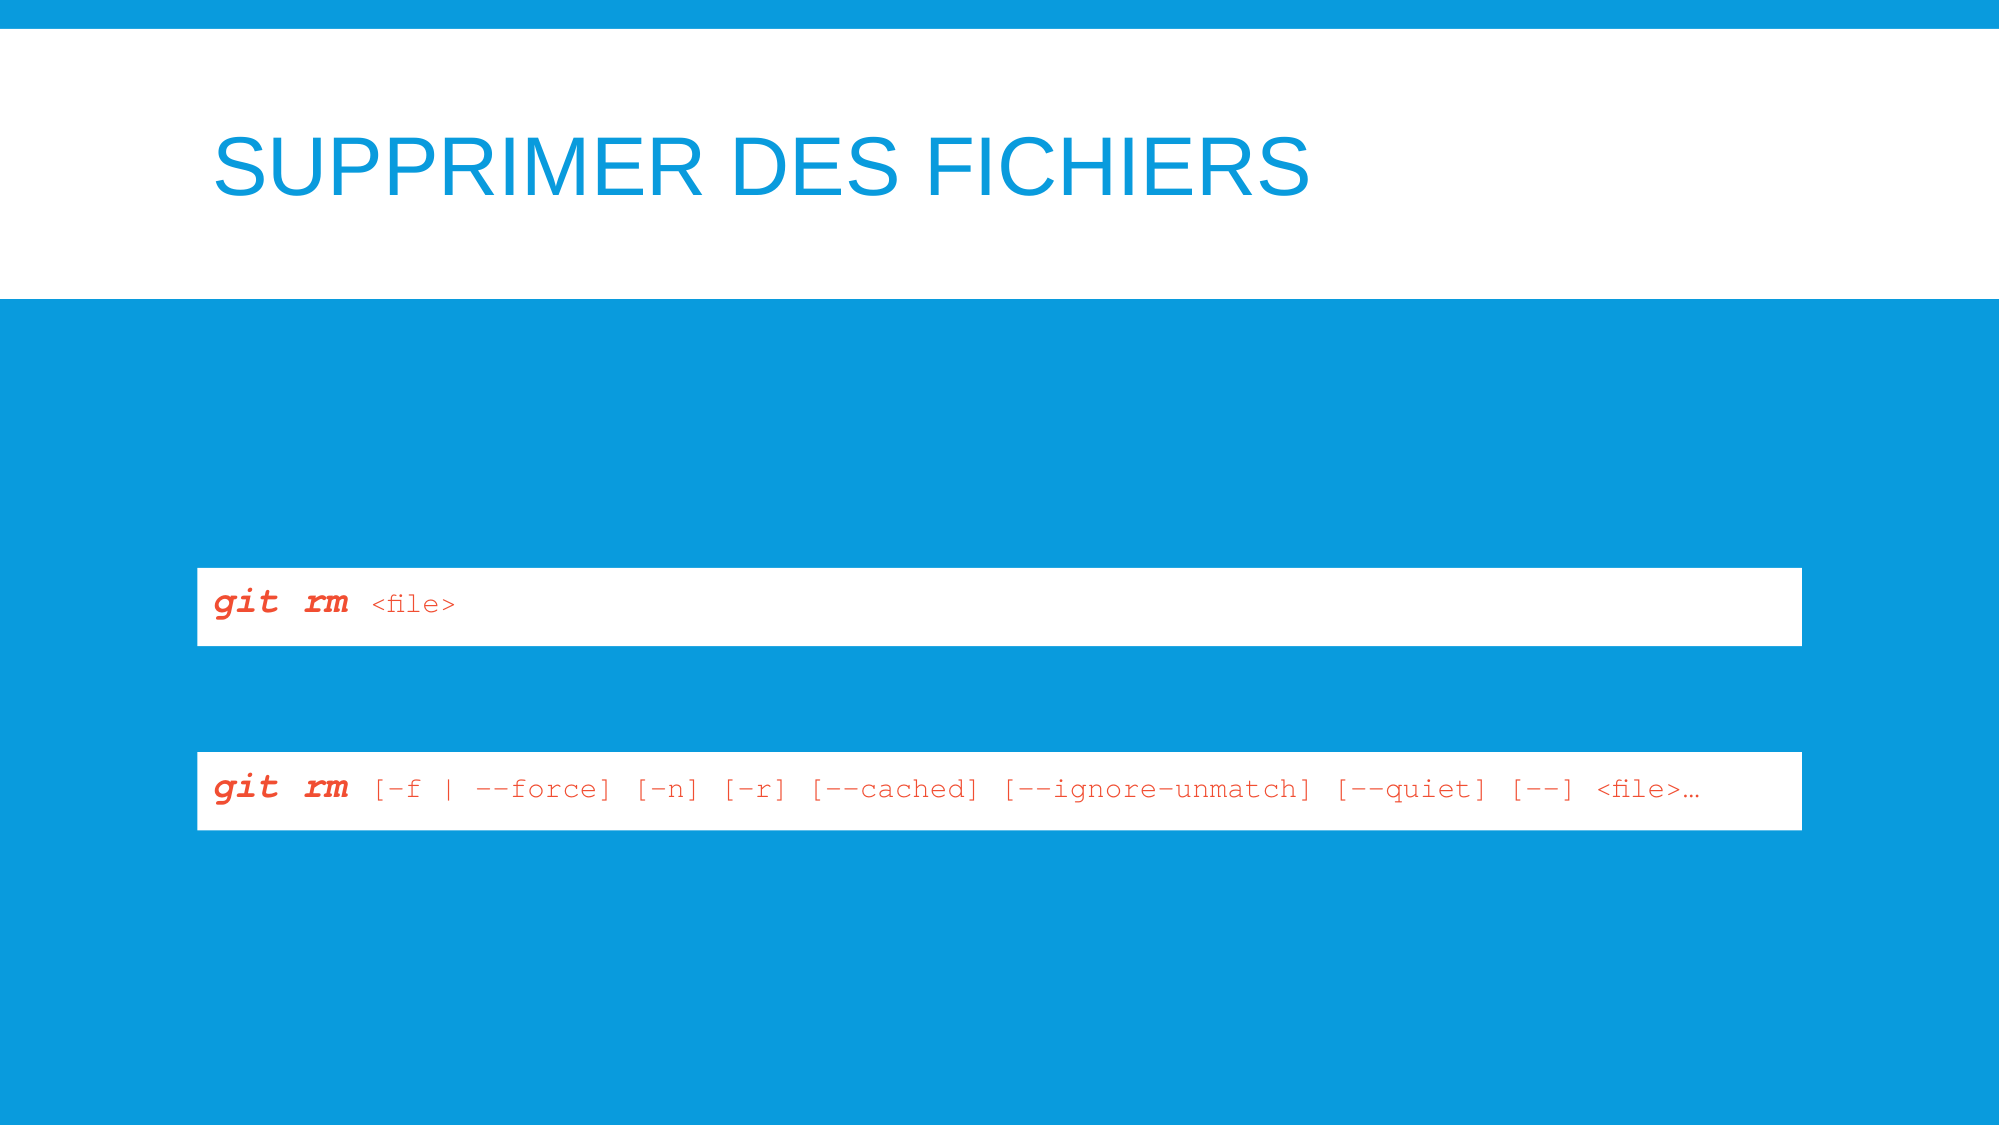

# Supprimer des fichiers
git rm <file>
git rm [-f | --force] [-n] [-r] [--cached] [--ignore-unmatch] [--quiet] [--] <file>…​